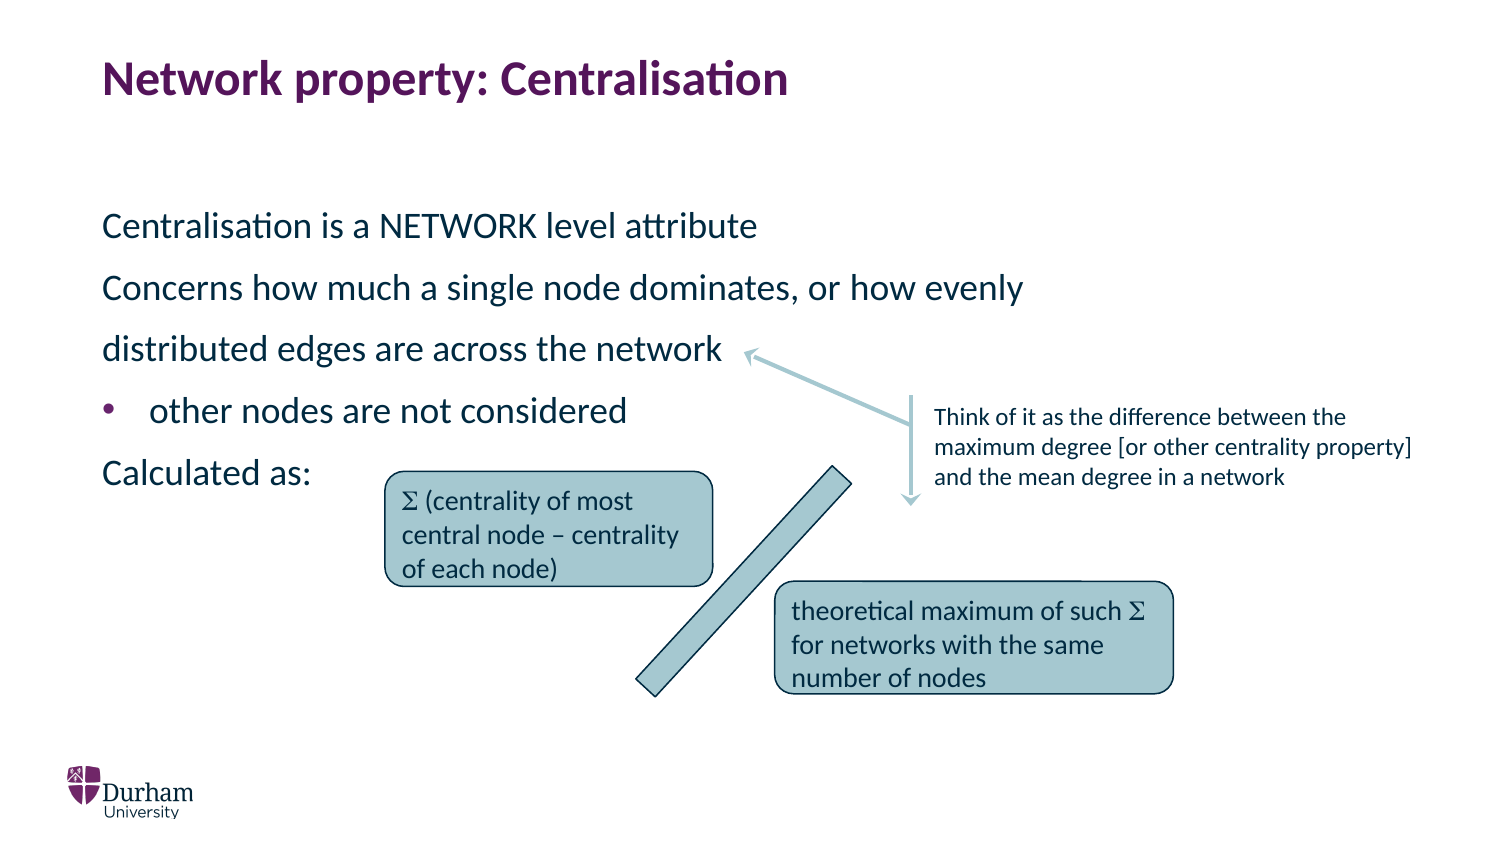

# Network property: Centralisation
Centralisation is a NETWORK level attribute
Concerns how much a single node dominates, or how evenly
distributed edges are across the network
other nodes are not considered
Calculated as:
Think of it as the difference between the maximum degree [or other centrality property] and the mean degree in a network
Σ (centrality of most central node – centrality of each node)

theoretical maximum of such Σ for networks with the same number of nodes